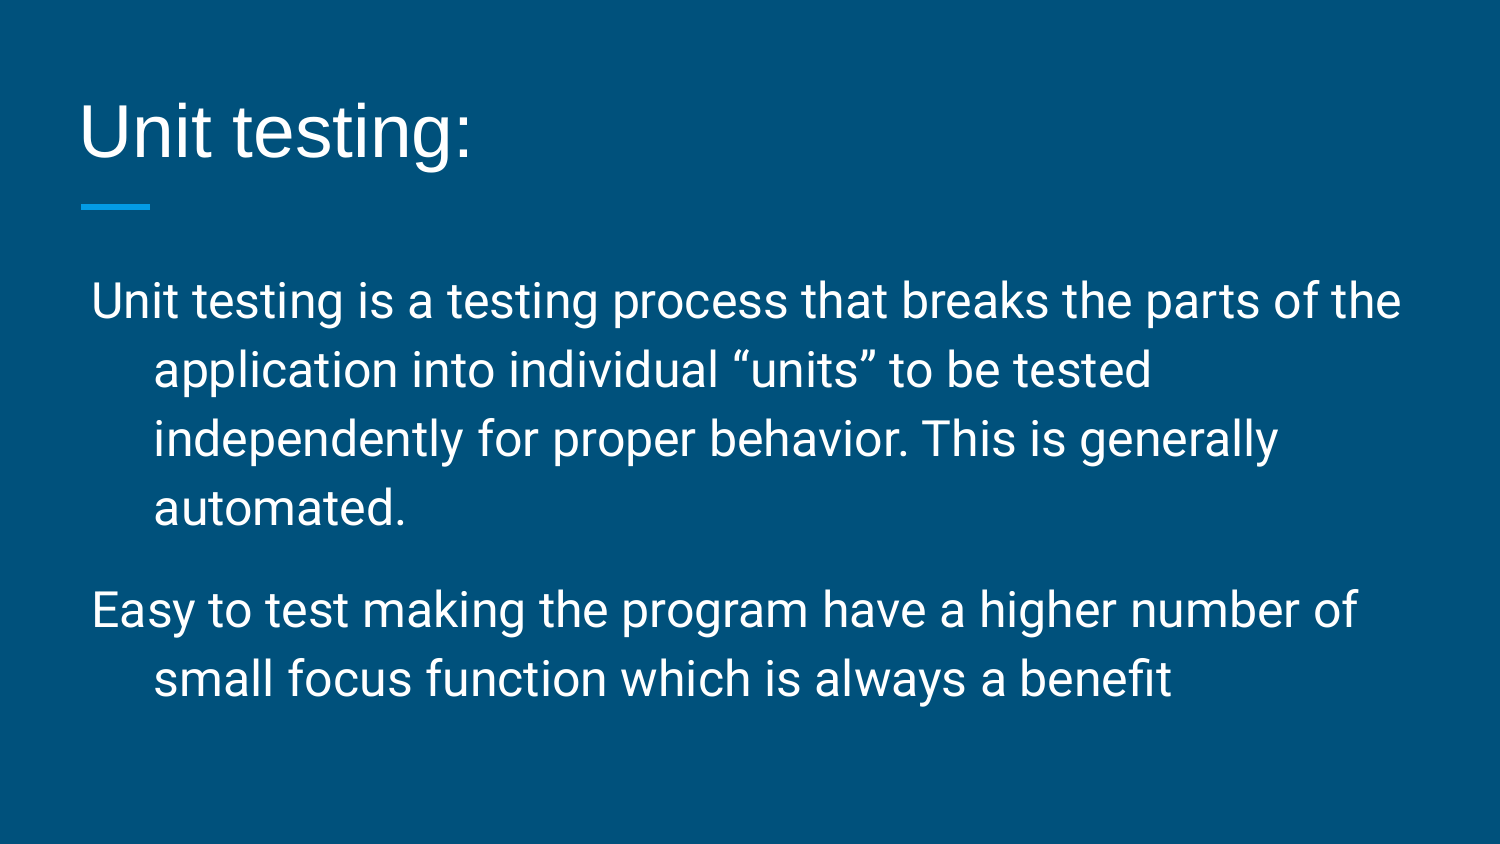

# Unit testing:
Unit testing is a testing process that breaks the parts of the application into individual “units” to be tested independently for proper behavior. This is generally automated.
Easy to test making the program have a higher number of small focus function which is always a benefit